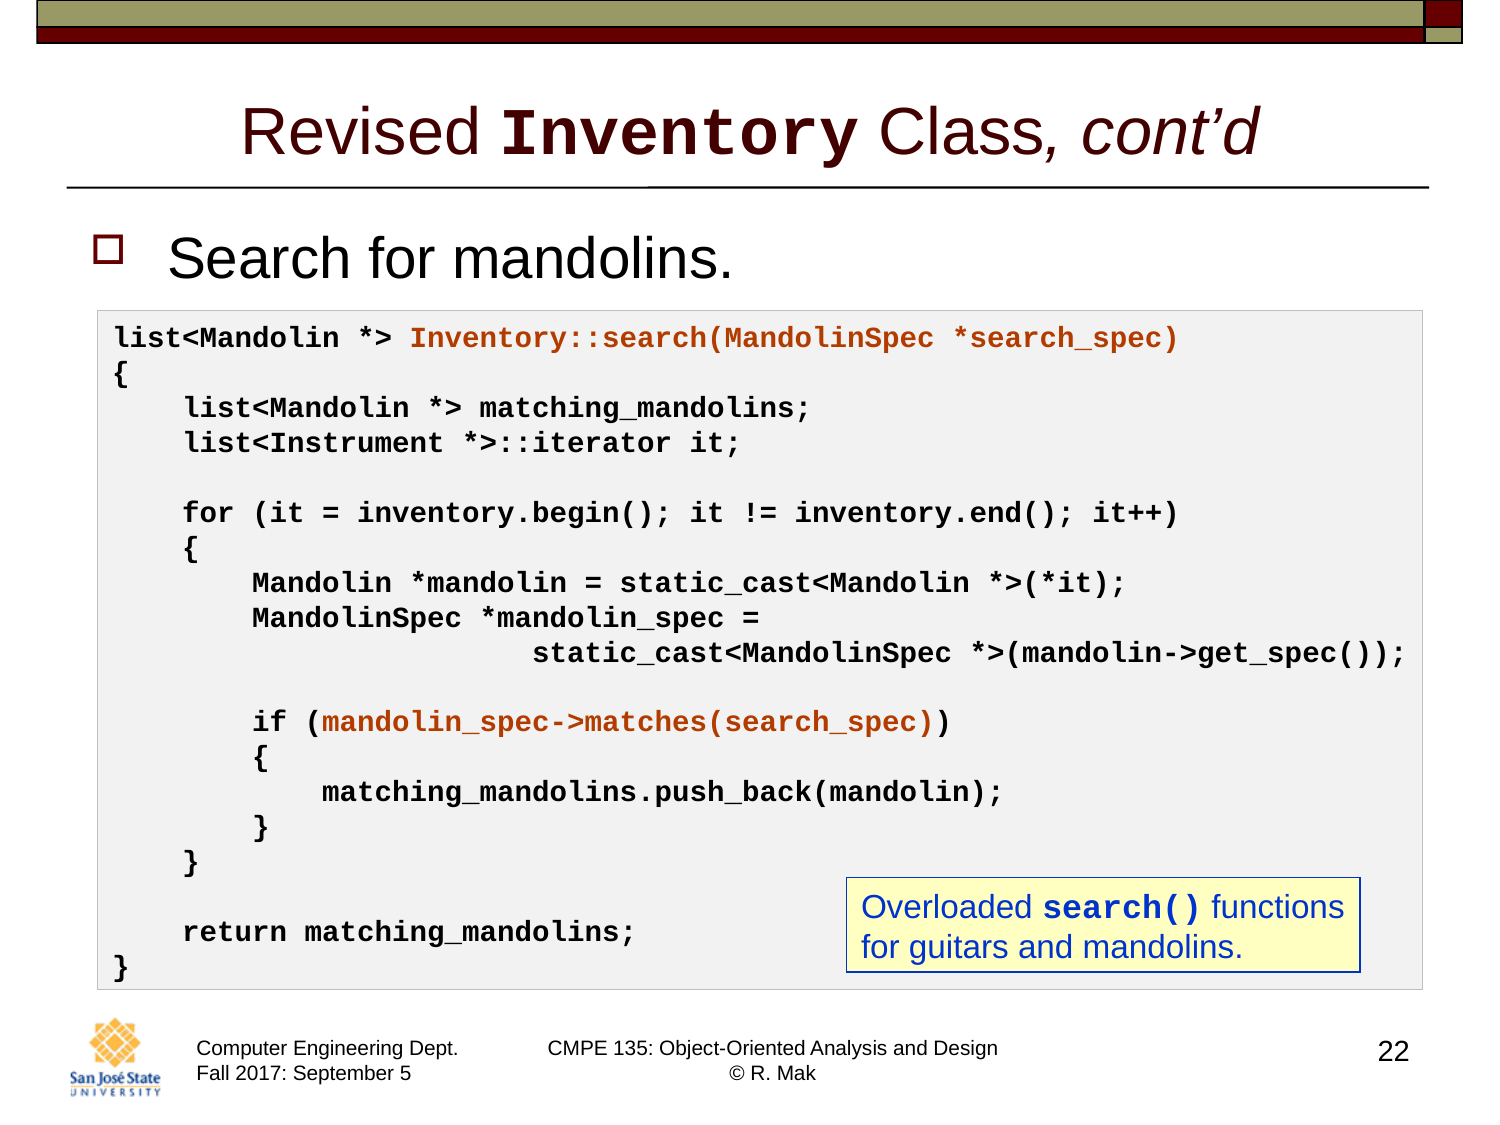

# Revised Inventory Class, cont’d
Search for mandolins.
list<Mandolin *> Inventory::search(MandolinSpec *search_spec)
{
    list<Mandolin *> matching_mandolins;
    list<Instrument *>::iterator it;
    for (it = inventory.begin(); it != inventory.end(); it++)
    {
        Mandolin *mandolin = static_cast<Mandolin *>(*it);
        MandolinSpec *mandolin_spec =
                        static_cast<MandolinSpec *>(mandolin->get_spec());

        if (mandolin_spec->matches(search_spec))
        {
            matching_mandolins.push_back(mandolin);
        }
    }
    return matching_mandolins;
}
Overloaded search() functions
for guitars and mandolins.
22